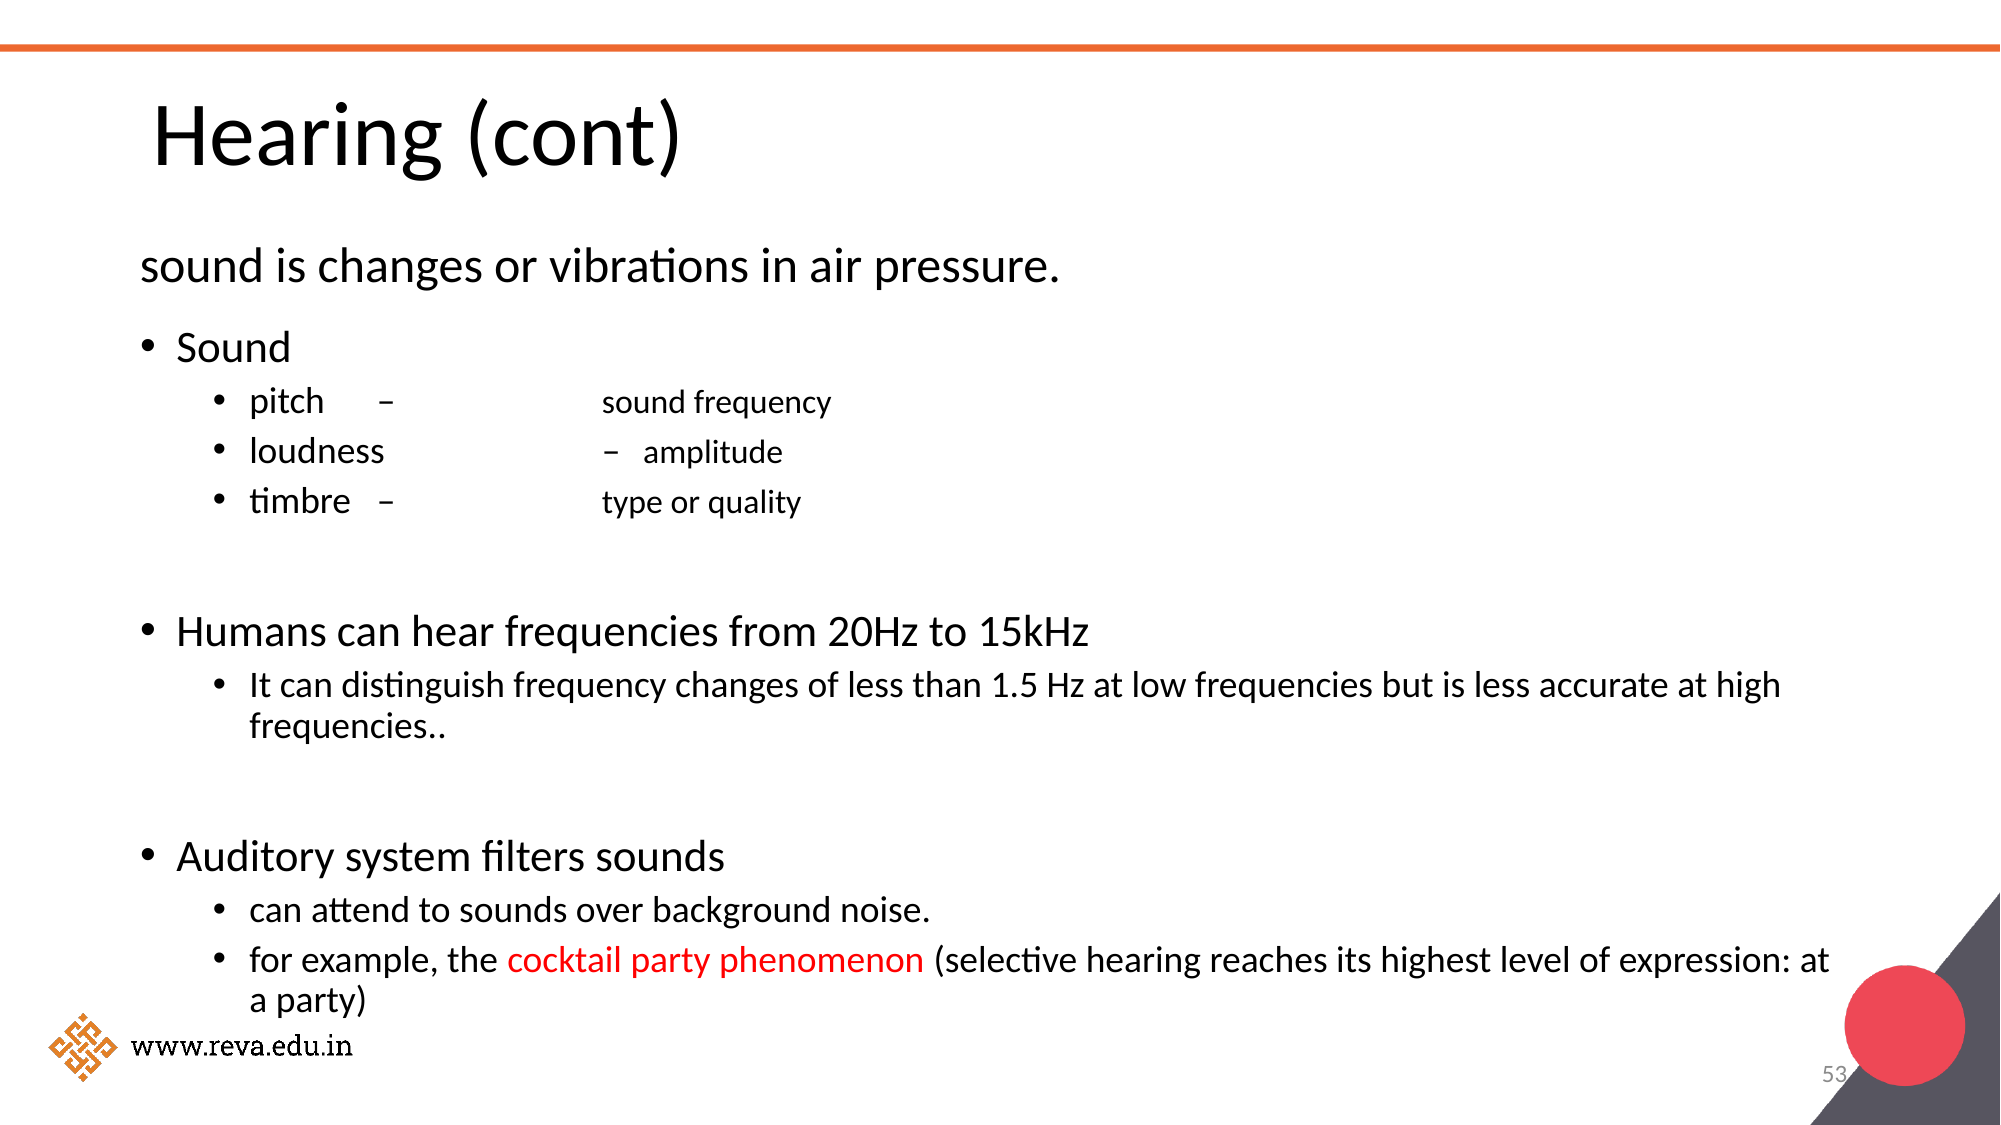

# Hearing (cont)
sound is changes or vibrations in air pressure.
Sound
pitch	–	sound frequency
loudness 	–	amplitude
timbre	–	type or quality

Humans can hear frequencies from 20Hz to 15kHz
It can distinguish frequency changes of less than 1.5 Hz at low frequencies but is less accurate at high frequencies..

Auditory system filters sounds
can attend to sounds over background noise.
for example, the cocktail party phenomenon (selective hearing reaches its highest level of expression: at a party)
53